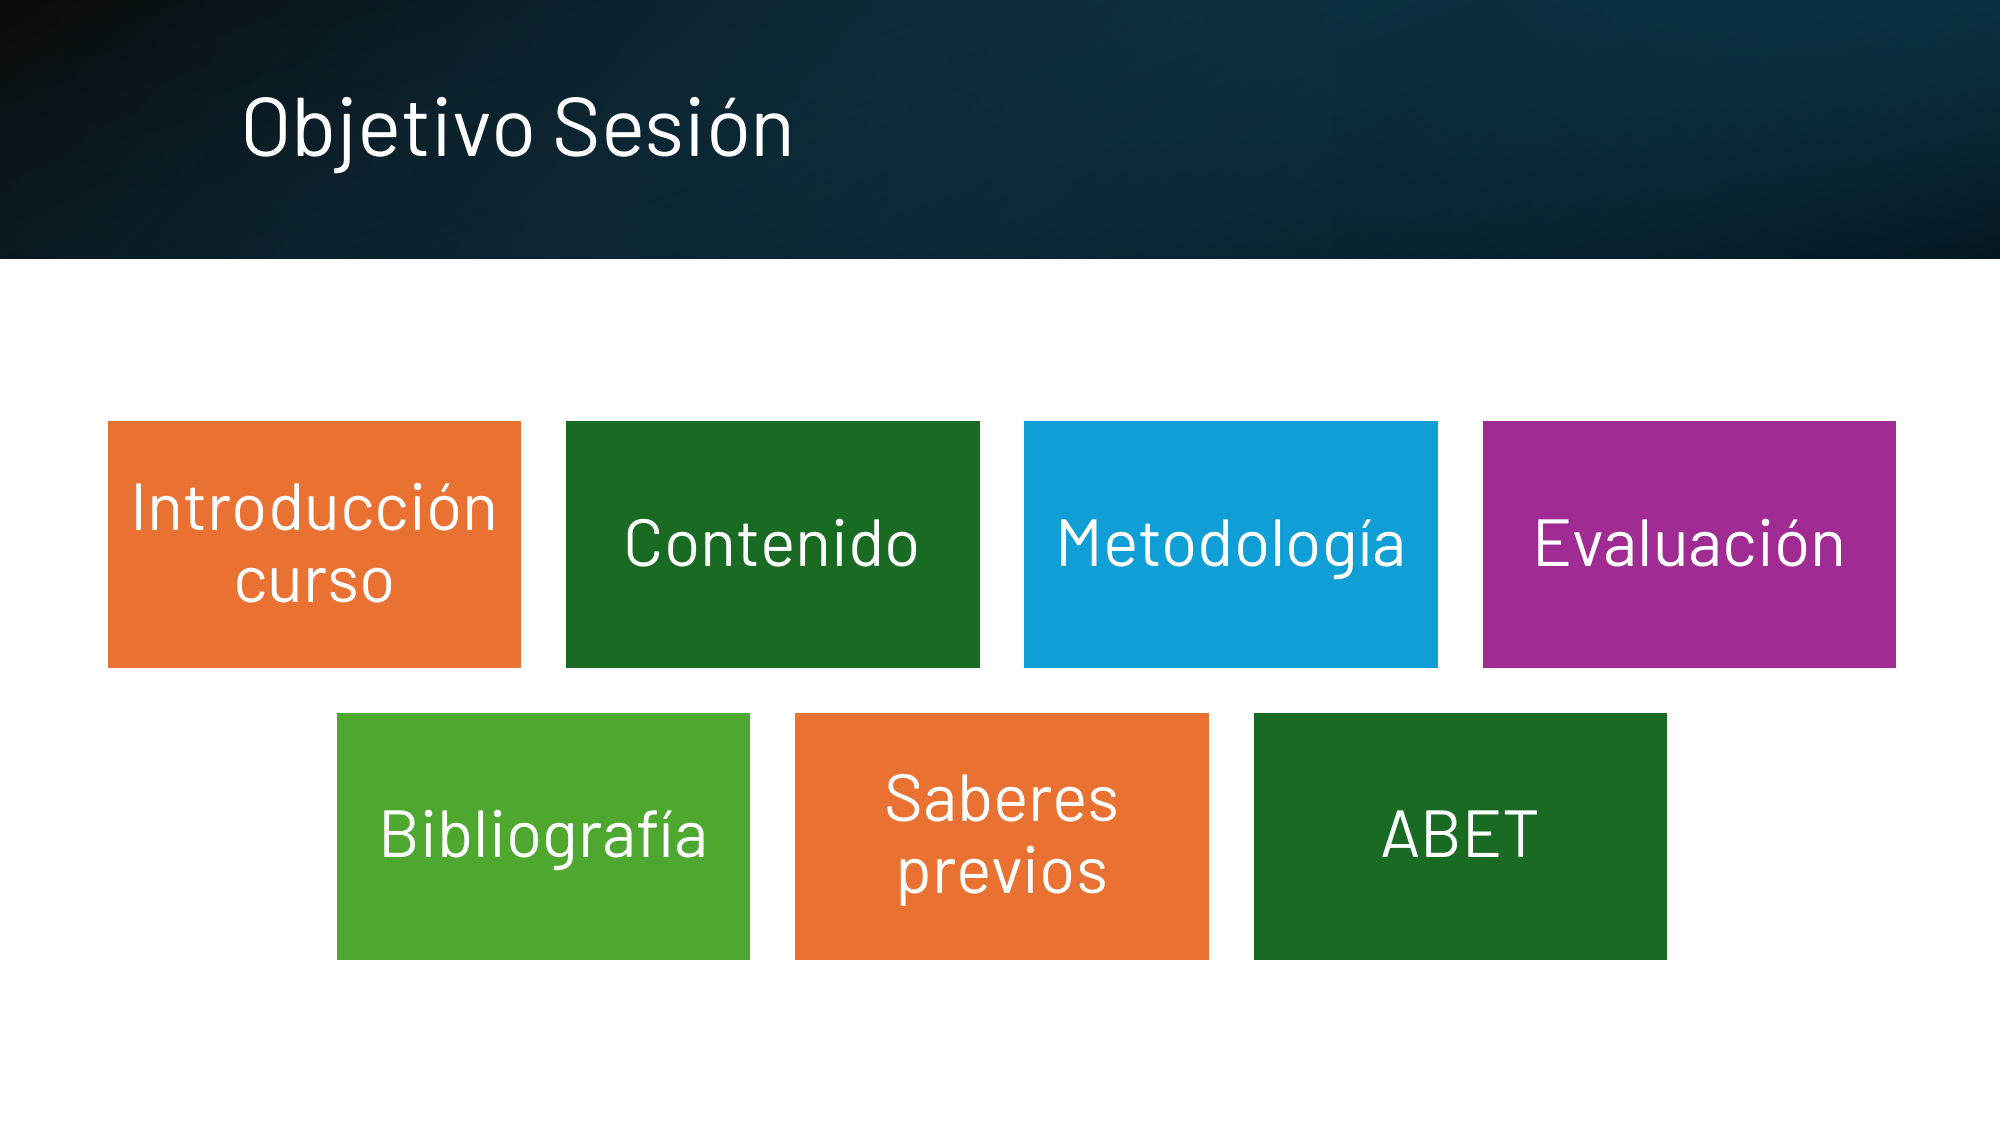

# Objetivo Sesión
Introducción curso
Contenido
Metodología
Evaluación
Bibliografía
Saberes previos
ABET